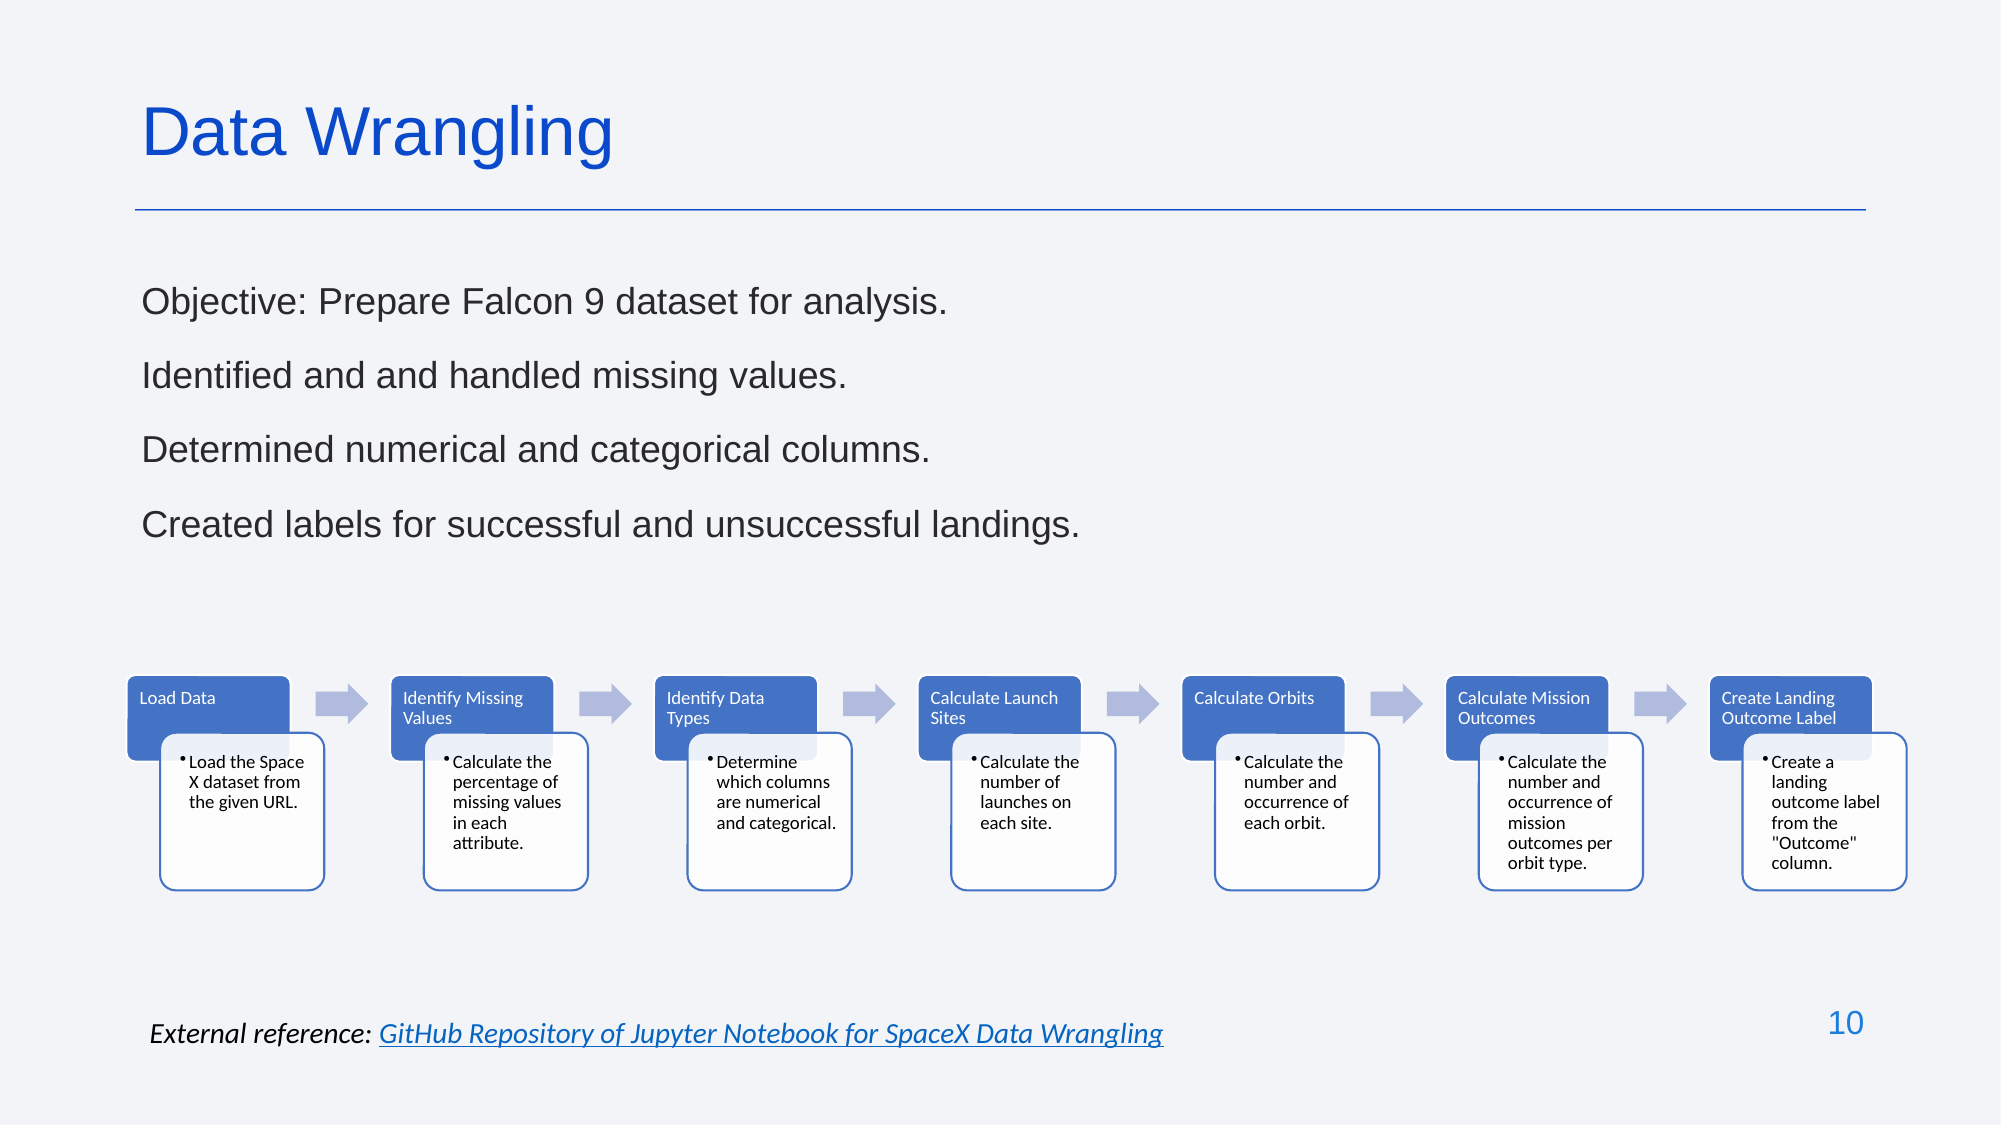

Data Wrangling
Objective: Prepare Falcon 9 dataset for analysis.
Identified and and handled missing values.
Determined numerical and categorical columns.
Created labels for successful and unsuccessful landings.
Load Data
Load the Space X dataset from the given URL.

Identify Missing Values
Calculate the percentage of missing values in each attribute.

Identify Data Types
Determine which columns are numerical and categorical.

Calculate Launch Sites
Calculate the number of launches on each site.

Calculate Orbits
Calculate the number and occurrence of each orbit.

Calculate Mission Outcomes
Calculate the number and occurrence of mission outcomes per orbit type.

Create Landing Outcome Label
Create a landing outcome label from the "Outcome" column.
10
External reference: GitHub Repository of Jupyter Notebook for SpaceX Data Wrangling